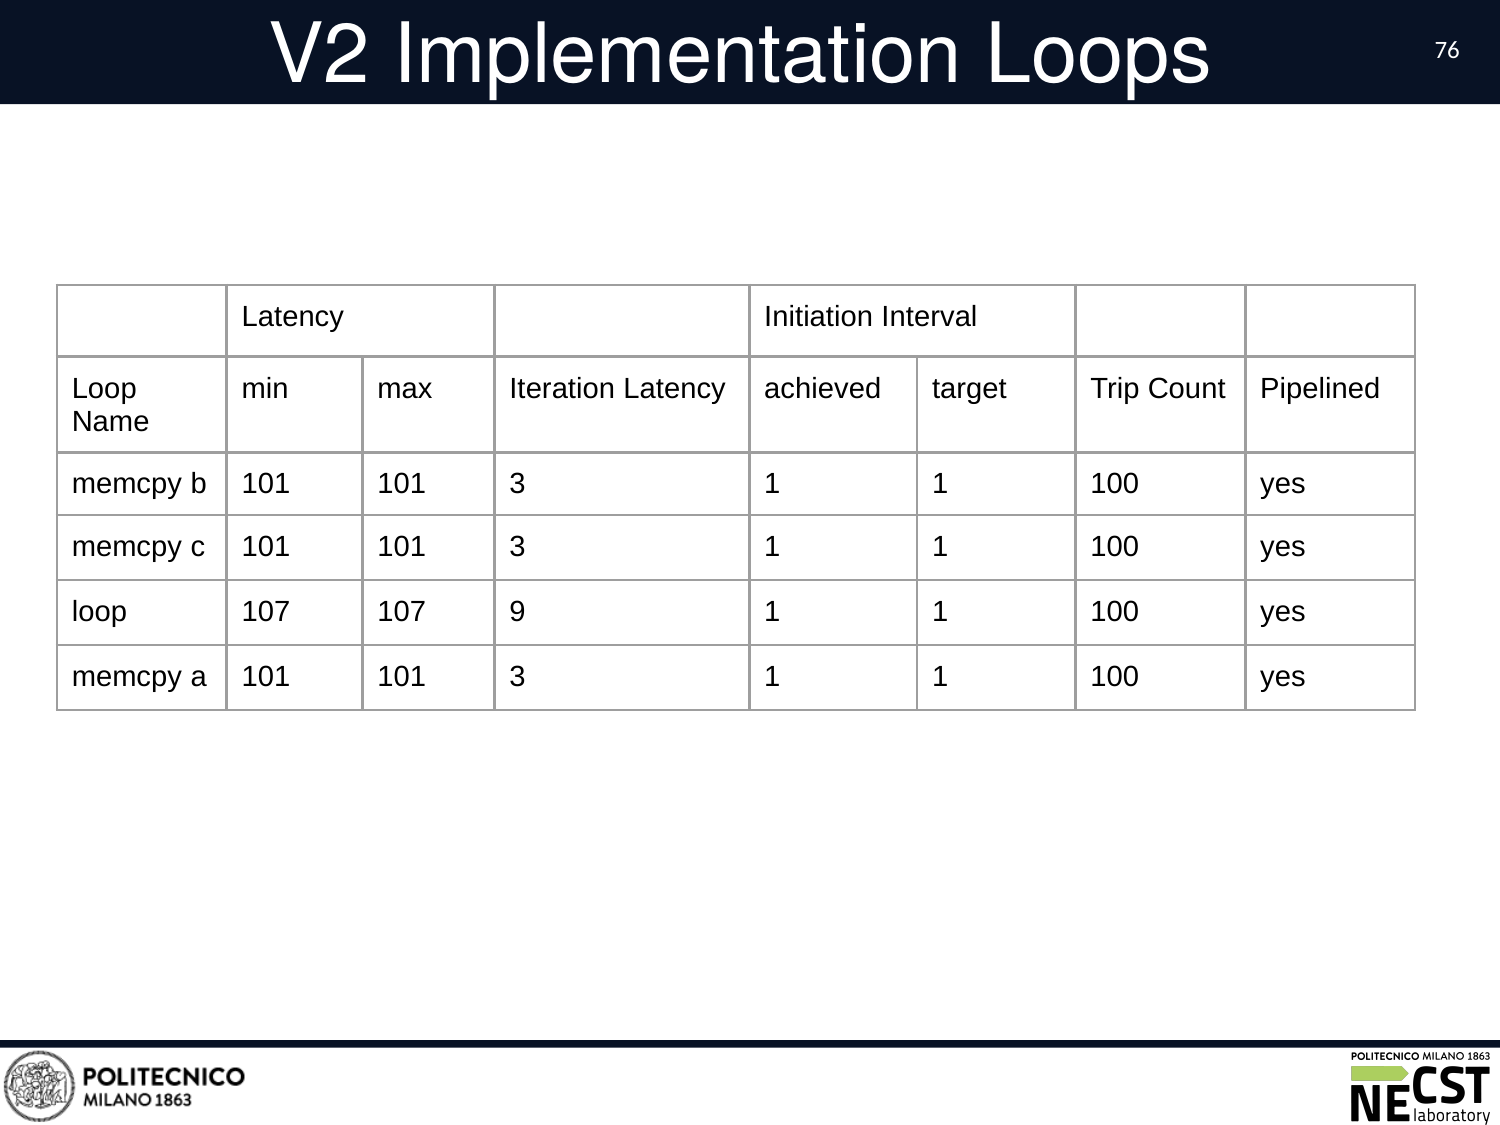

# V2 Implementation Loops
76
|  | Latency |  |  | Initiation Interval |  |  |  |
| --- | --- | --- | --- | --- | --- | --- | --- |
| Loop Name | min | max | Iteration Latency | achieved | target | Trip Count | Pipelined |
| memcpy b | 101 | 101 | 3 | 1 | 1 | 100 | yes |
| memcpy c | 101 | 101 | 3 | 1 | 1 | 100 | yes |
| loop | 107 | 107 | 9 | 1 | 1 | 100 | yes |
| memcpy a | 101 | 101 | 3 | 1 | 1 | 100 | yes |